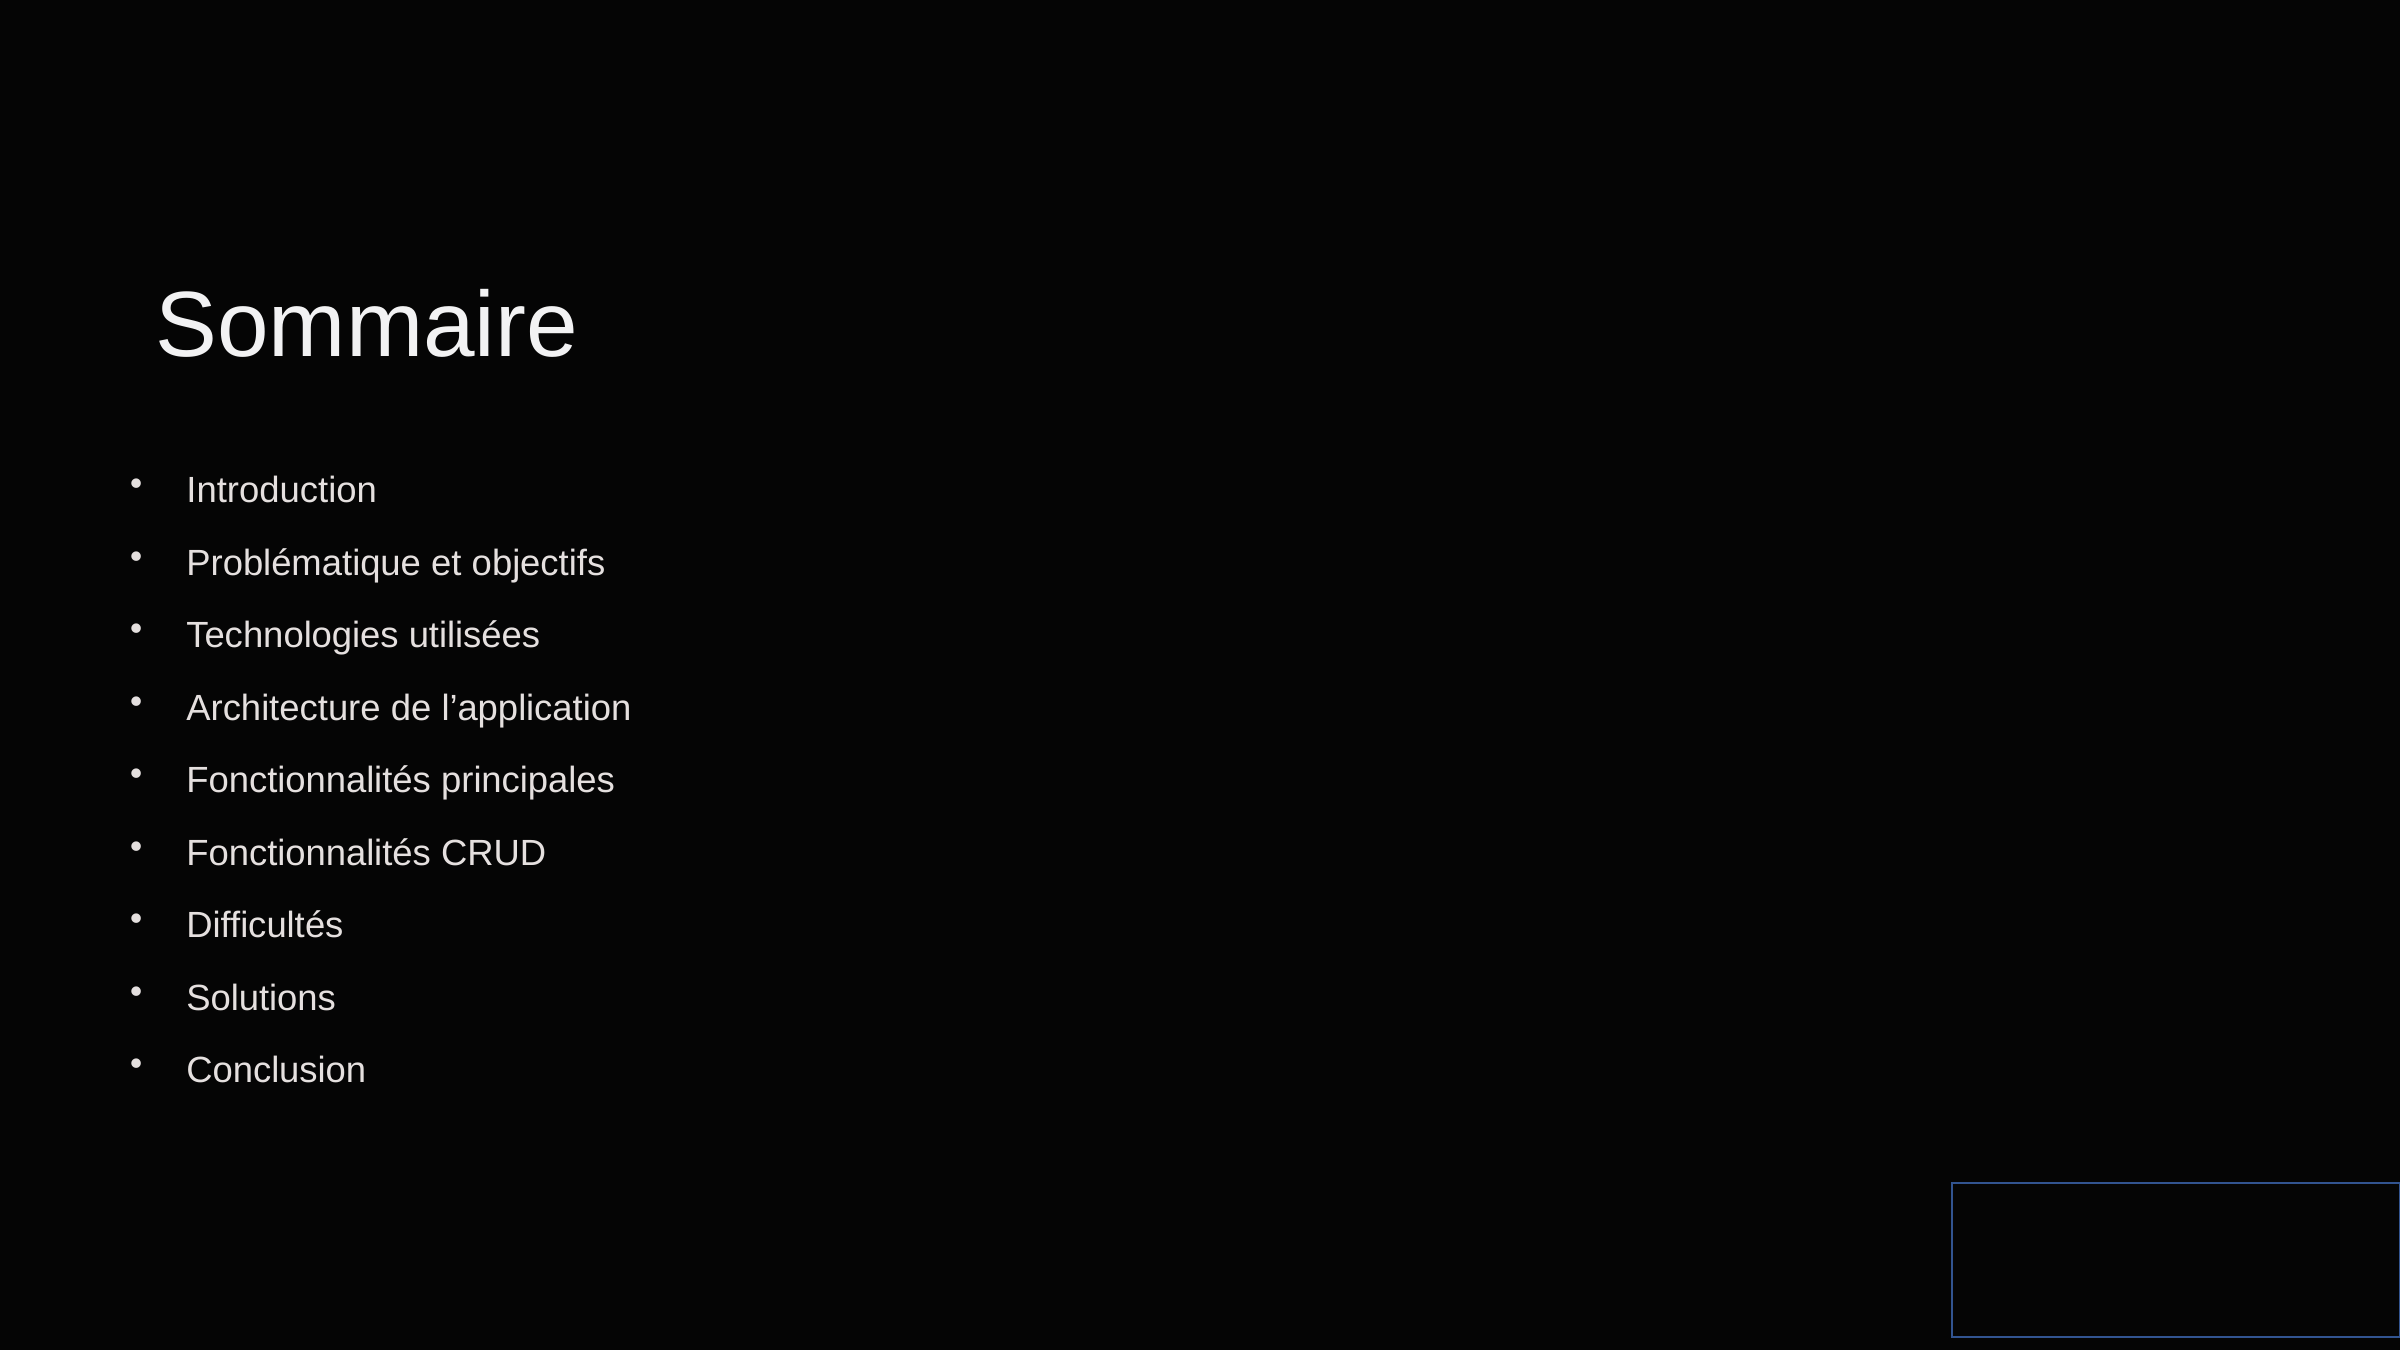

Sommaire
Introduction
Problématique et objectifs
Technologies utilisées
Architecture de l’application
Fonctionnalités principales
Fonctionnalités CRUD
Difficultés
Solutions
Conclusion